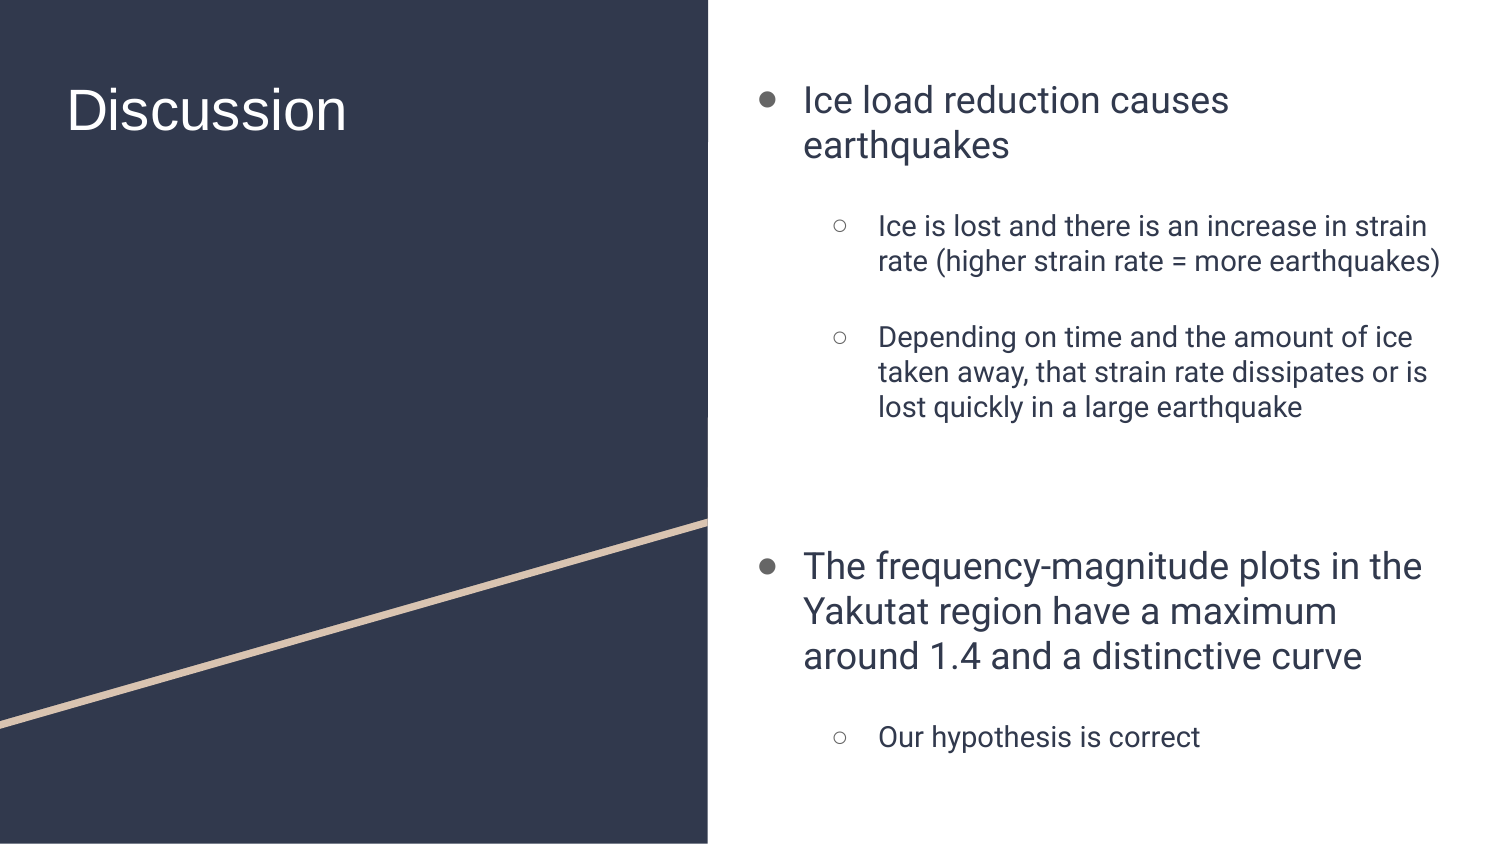

Ice load reduction causes earthquakes
Ice is lost and there is an increase in strain rate (higher strain rate = more earthquakes)
Depending on time and the amount of ice taken away, that strain rate dissipates or is lost quickly in a large earthquake

The frequency-magnitude plots in the Yakutat region have a maximum around 1.4 and a distinctive curve
Our hypothesis is correct

# Discussion